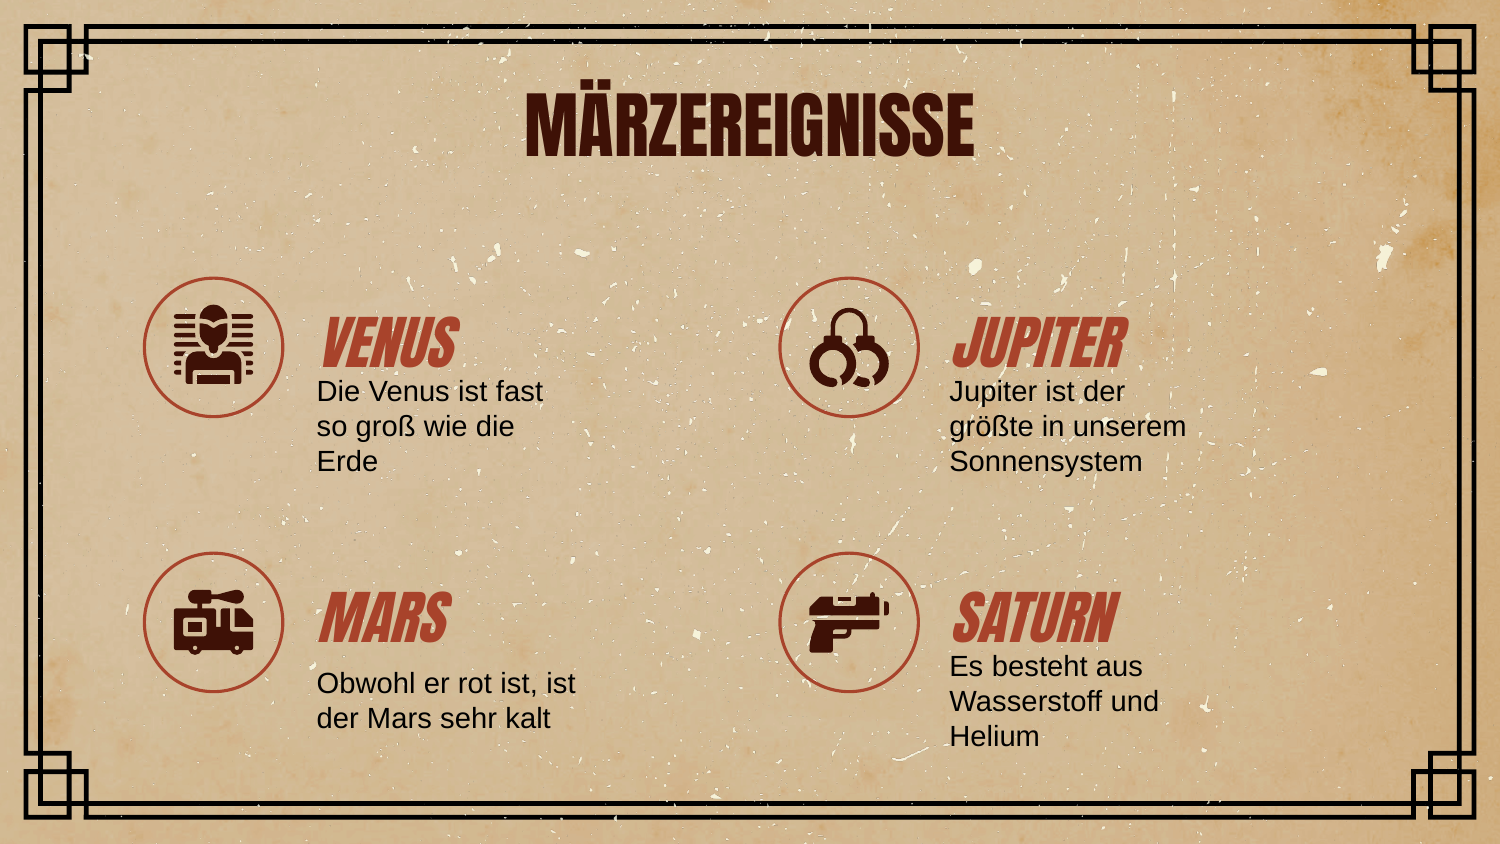

# MÄRZEREIGNISSE
VENUS
JUPITER

Die Venus ist fast so groß wie die Erde
Jupiter ist der größte in unserem Sonnensystem
SATURN
MARS

Obwohl er rot ist, ist der Mars sehr kalt
Es besteht aus Wasserstoff und Helium